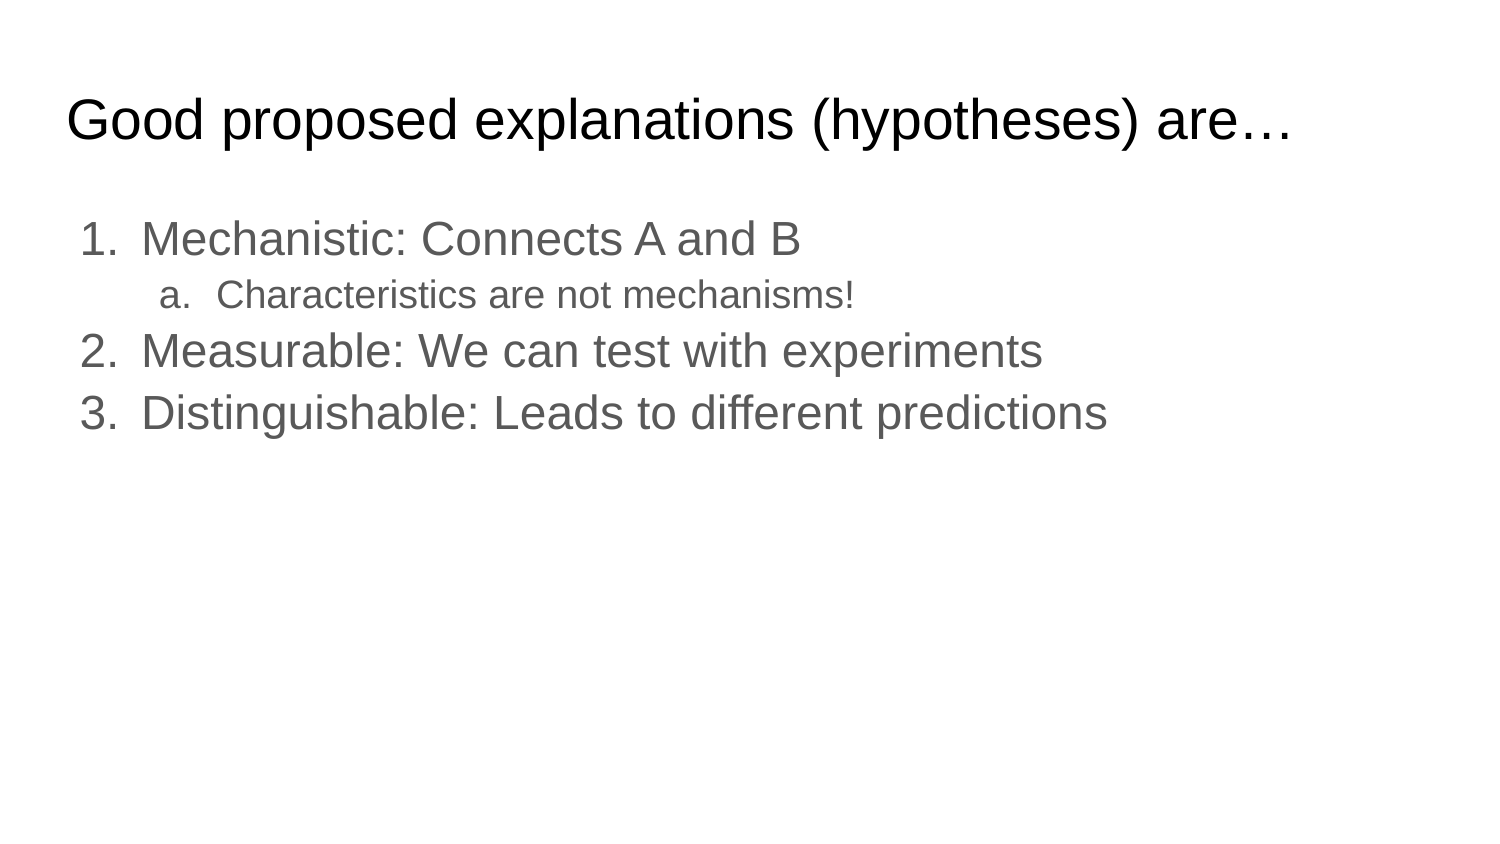

# Good proposed explanations (hypotheses) are…
Mechanistic: Connects A and B
Characteristics are not mechanisms!
Measurable: We can test with experiments
Distinguishable: Leads to different predictions